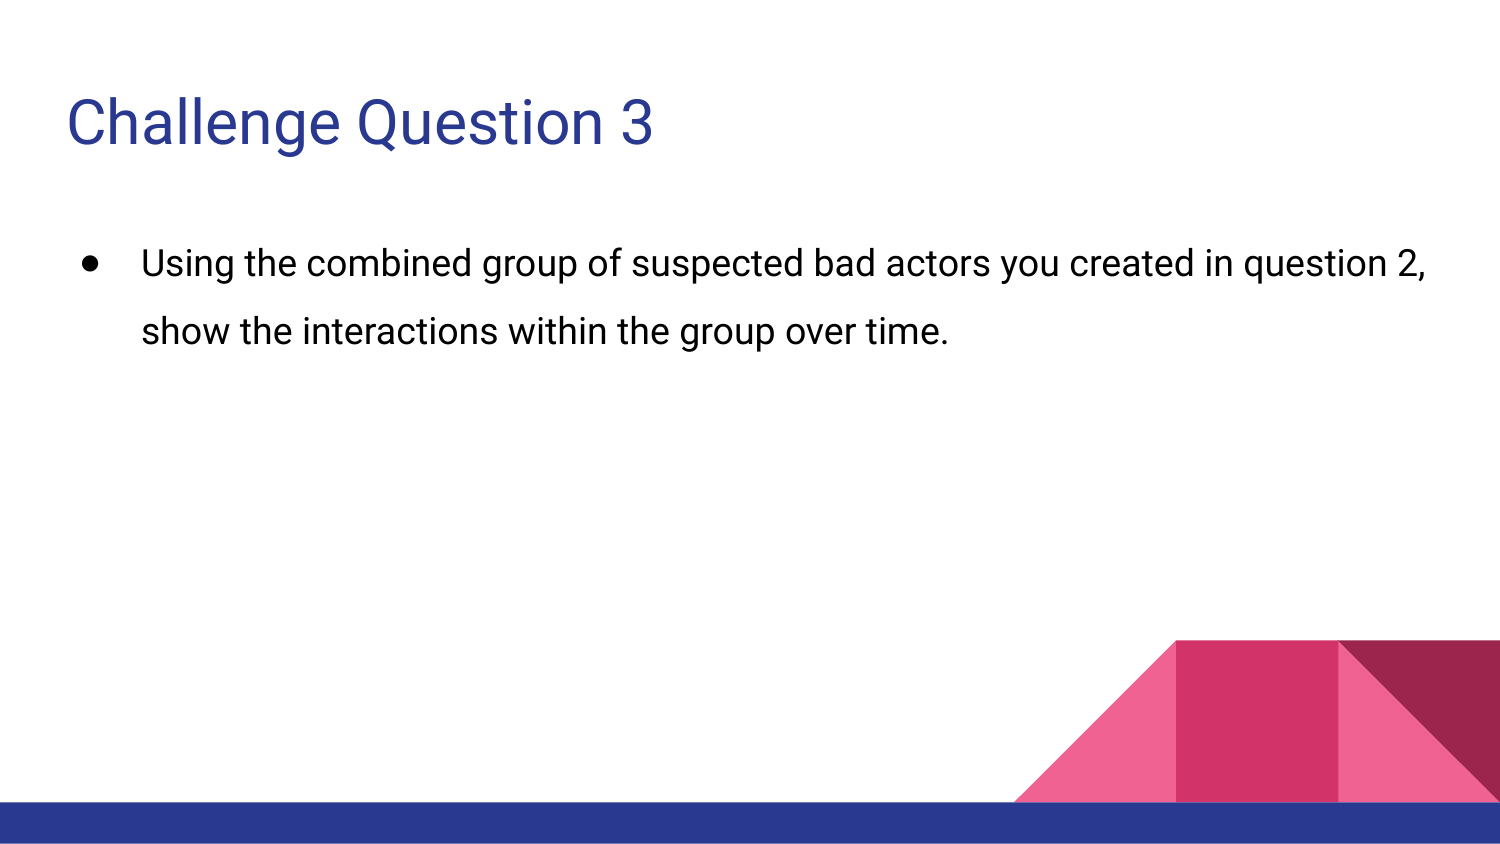

# Challenge Question 3
Using the combined group of suspected bad actors you created in question 2, show the interactions within the group over time.